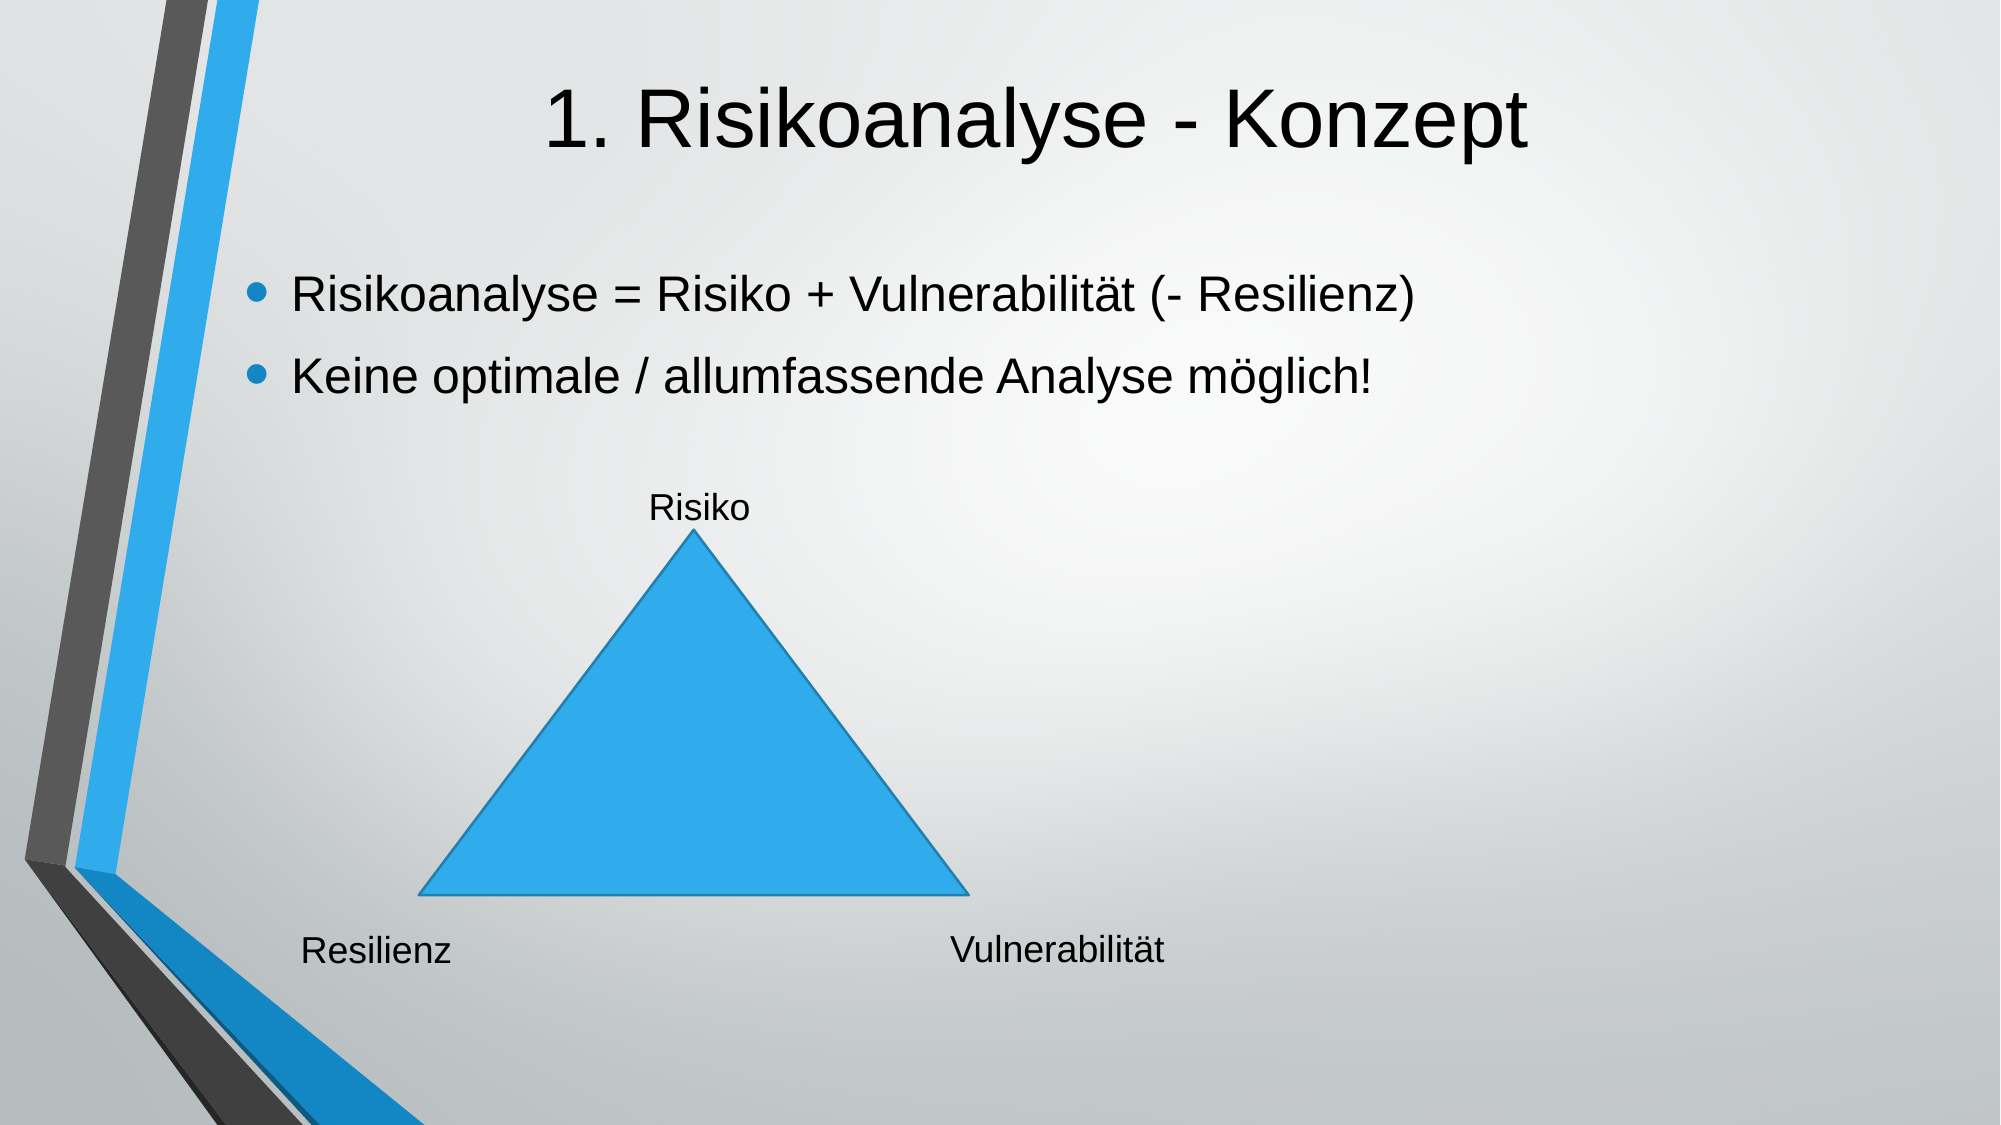

# 1. Risikoanalyse - Konzept
Risikoanalyse = Risiko + Vulnerabilität (- Resilienz)
Keine optimale / allumfassende Analyse möglich!
Risiko

Vulnerabilität
Resilienz